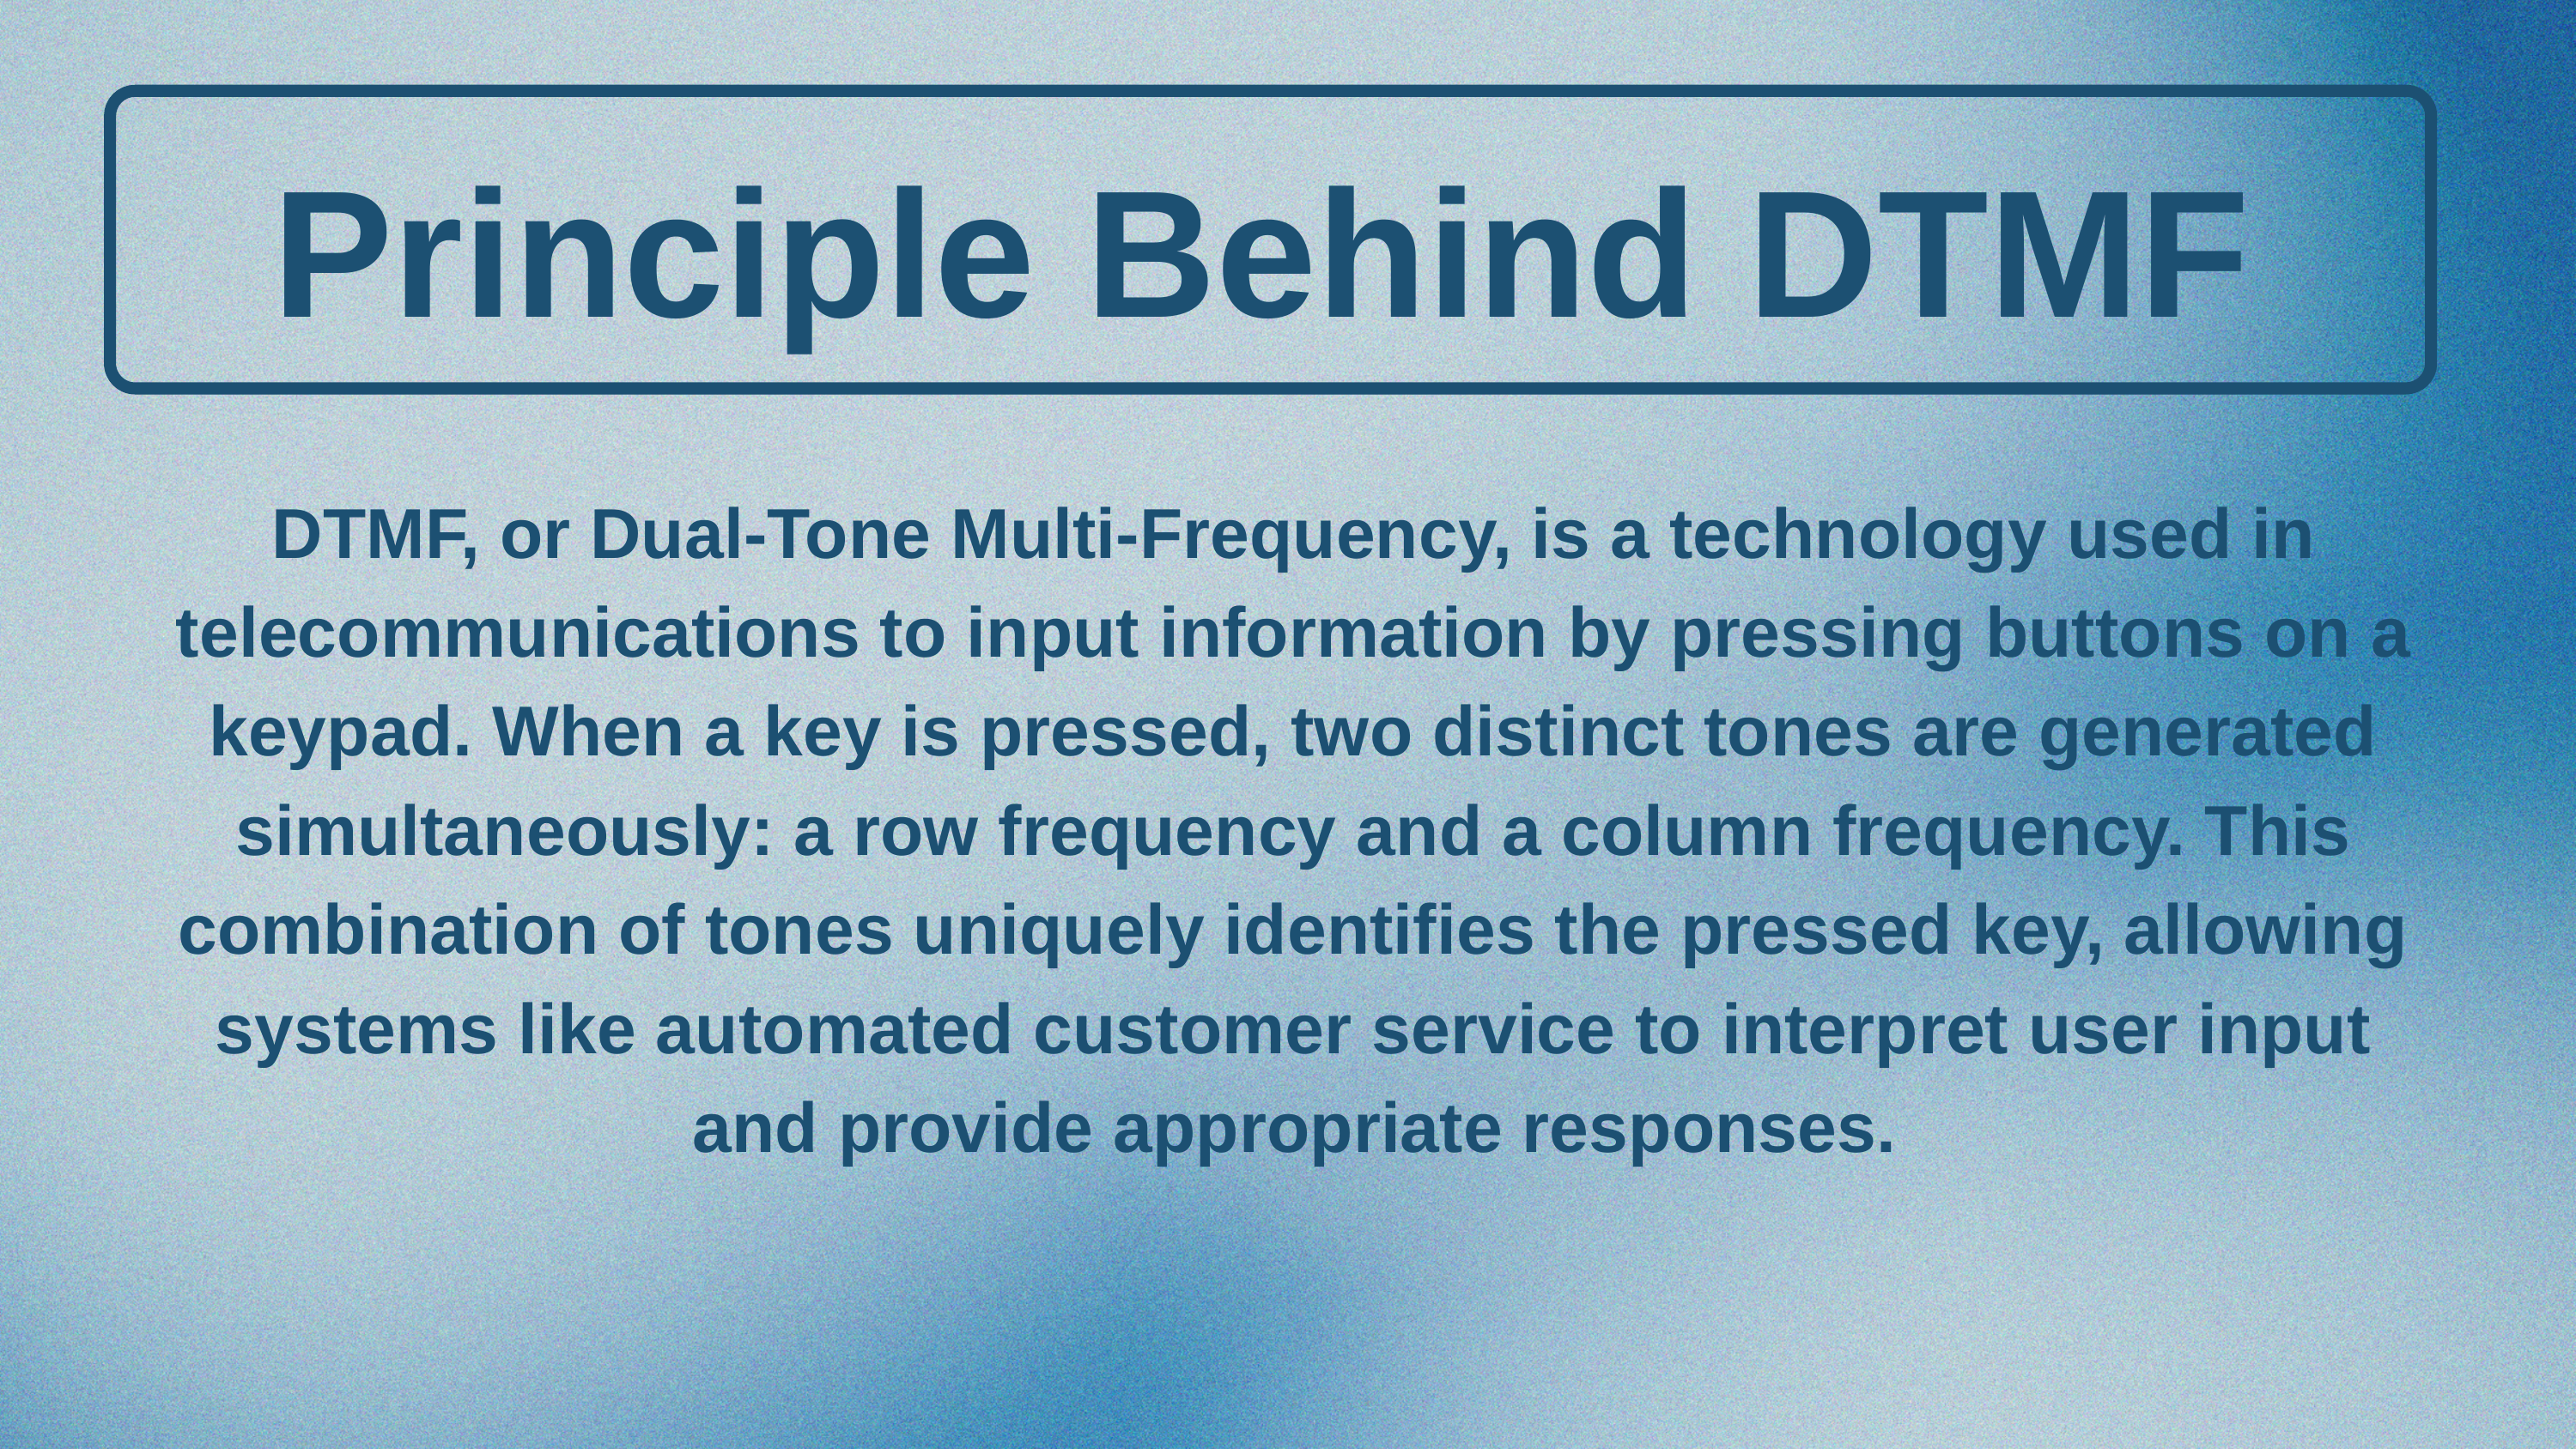

Principle Behind DTMF
DTMF, or Dual-Tone Multi-Frequency, is a technology used in telecommunications to input information by pressing buttons on a keypad. When a key is pressed, two distinct tones are generated simultaneously: a row frequency and a column frequency. This combination of tones uniquely identifies the pressed key, allowing systems like automated customer service to interpret user input and provide appropriate responses.